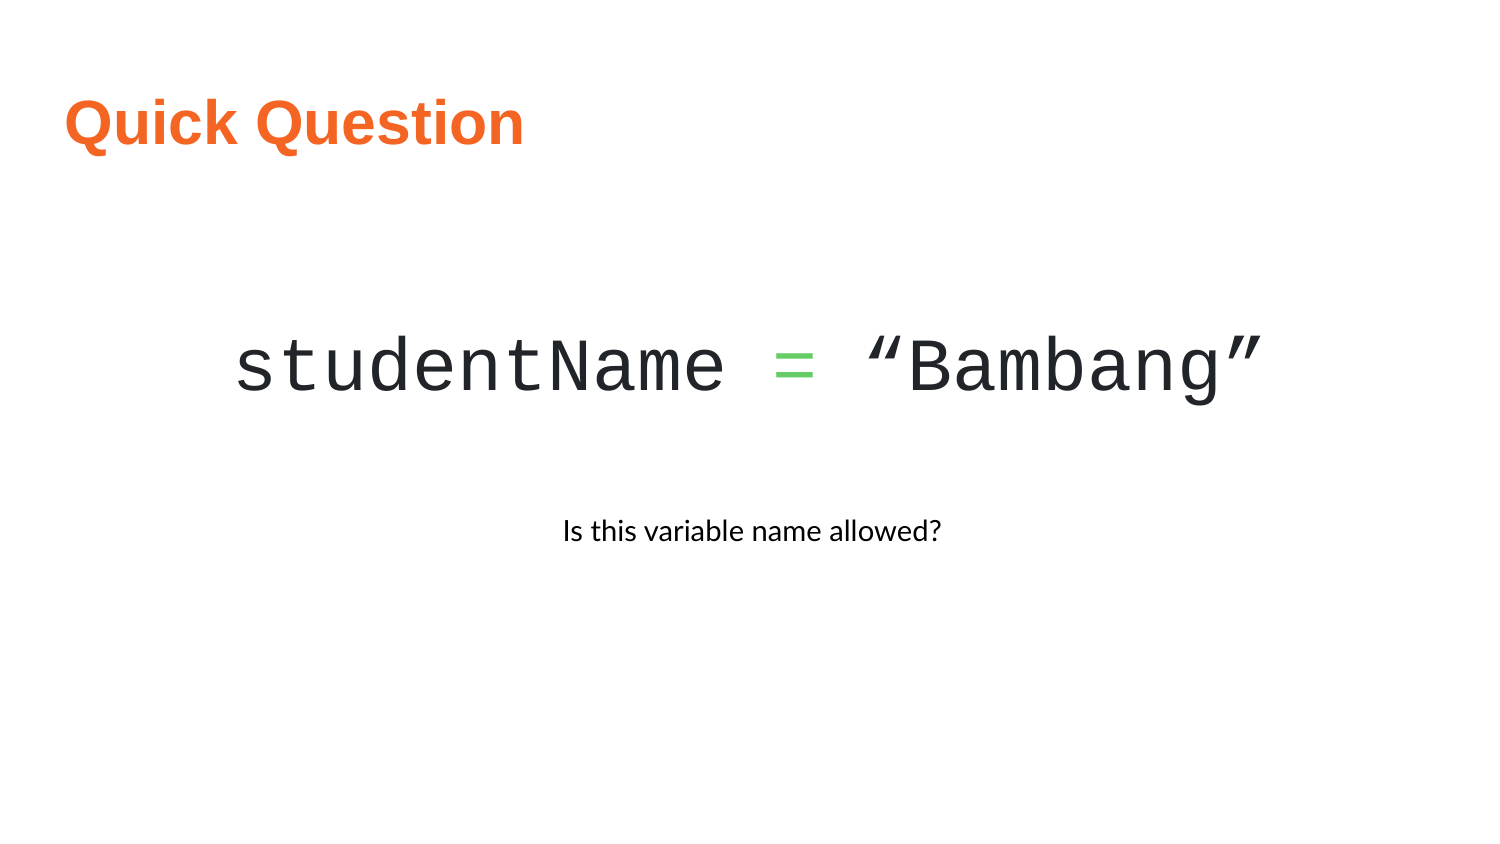

# Quick Question
studentName = “Bambang”
Is this variable name allowed?